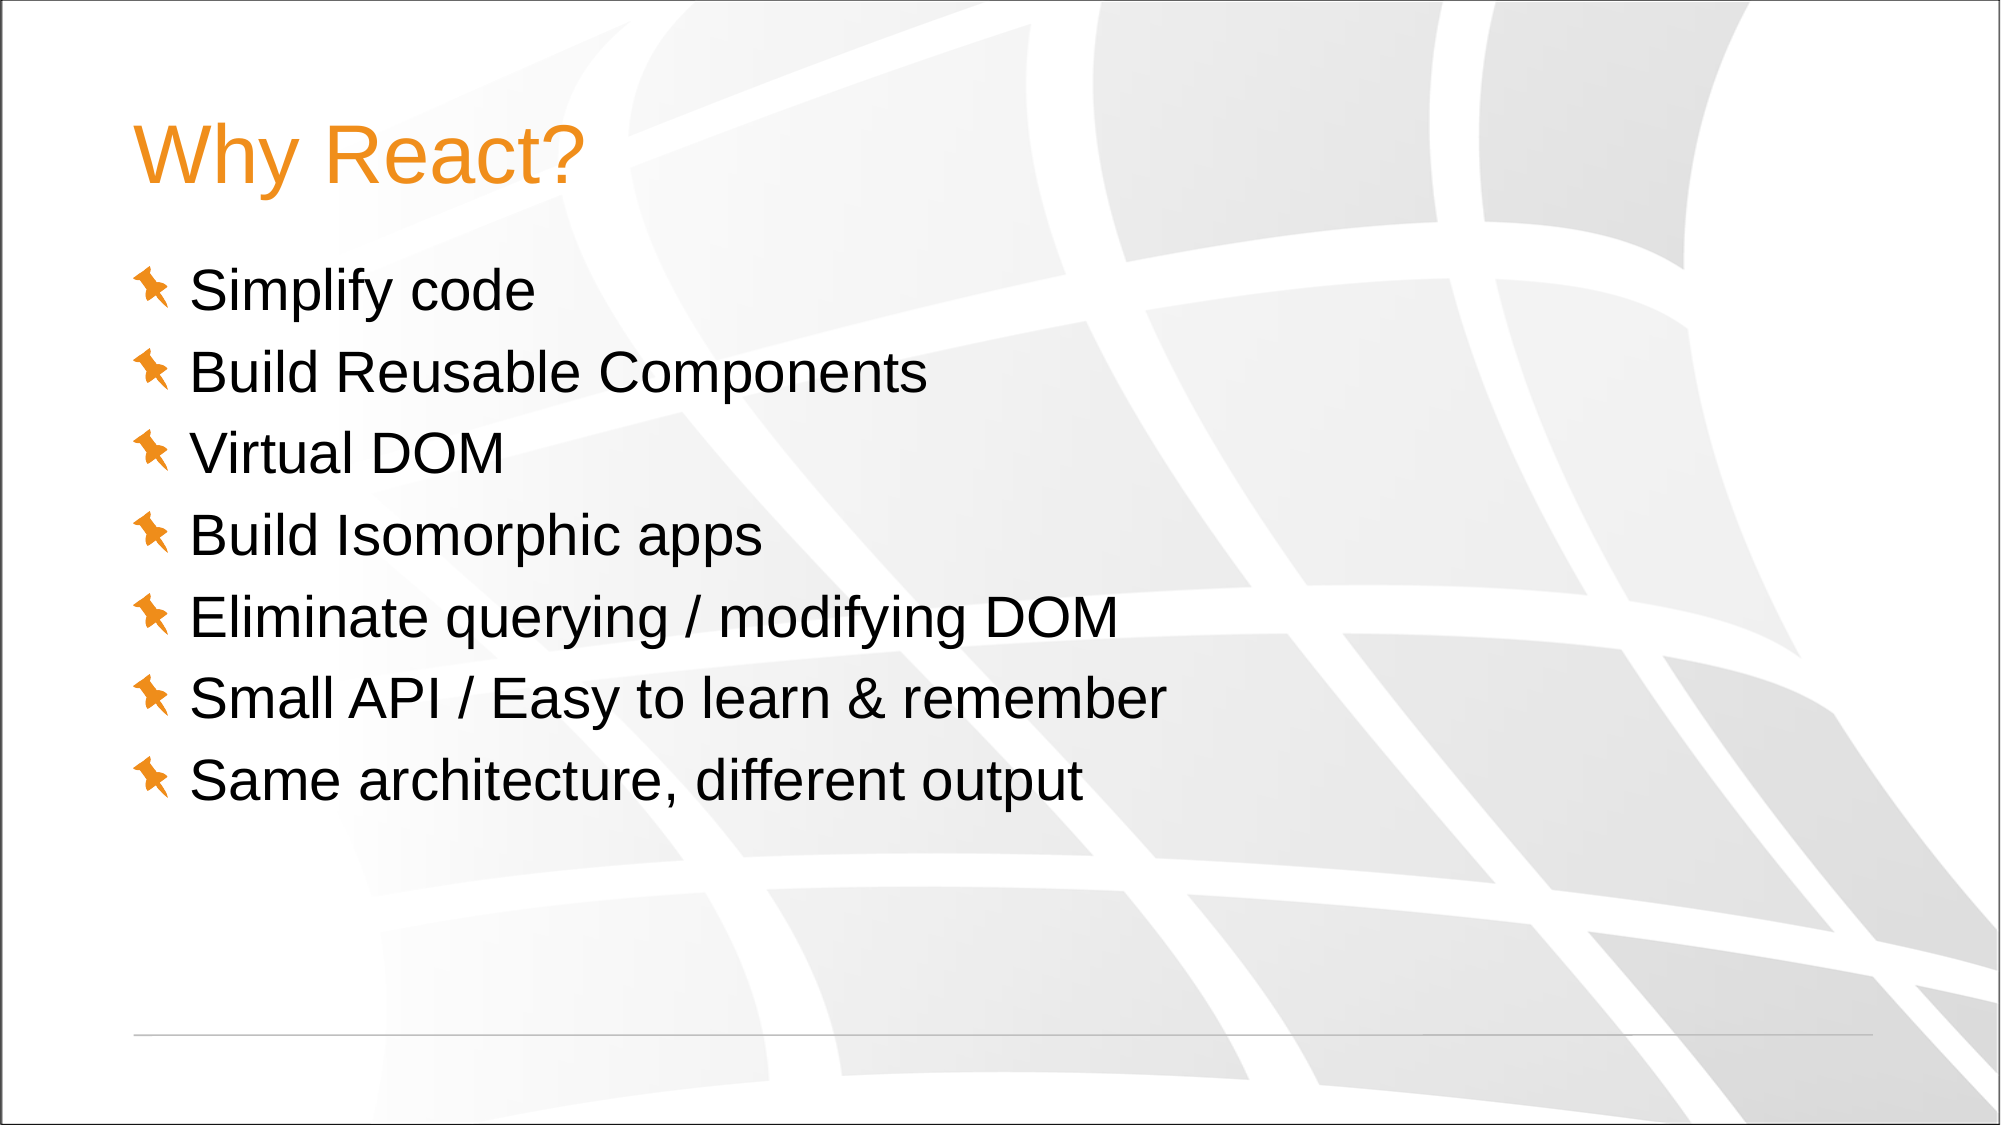

# Why React?
Simplify code
Build Reusable Components
Virtual DOM
Build Isomorphic apps
Eliminate querying / modifying DOM
Small API / Easy to learn & remember
Same architecture, different output